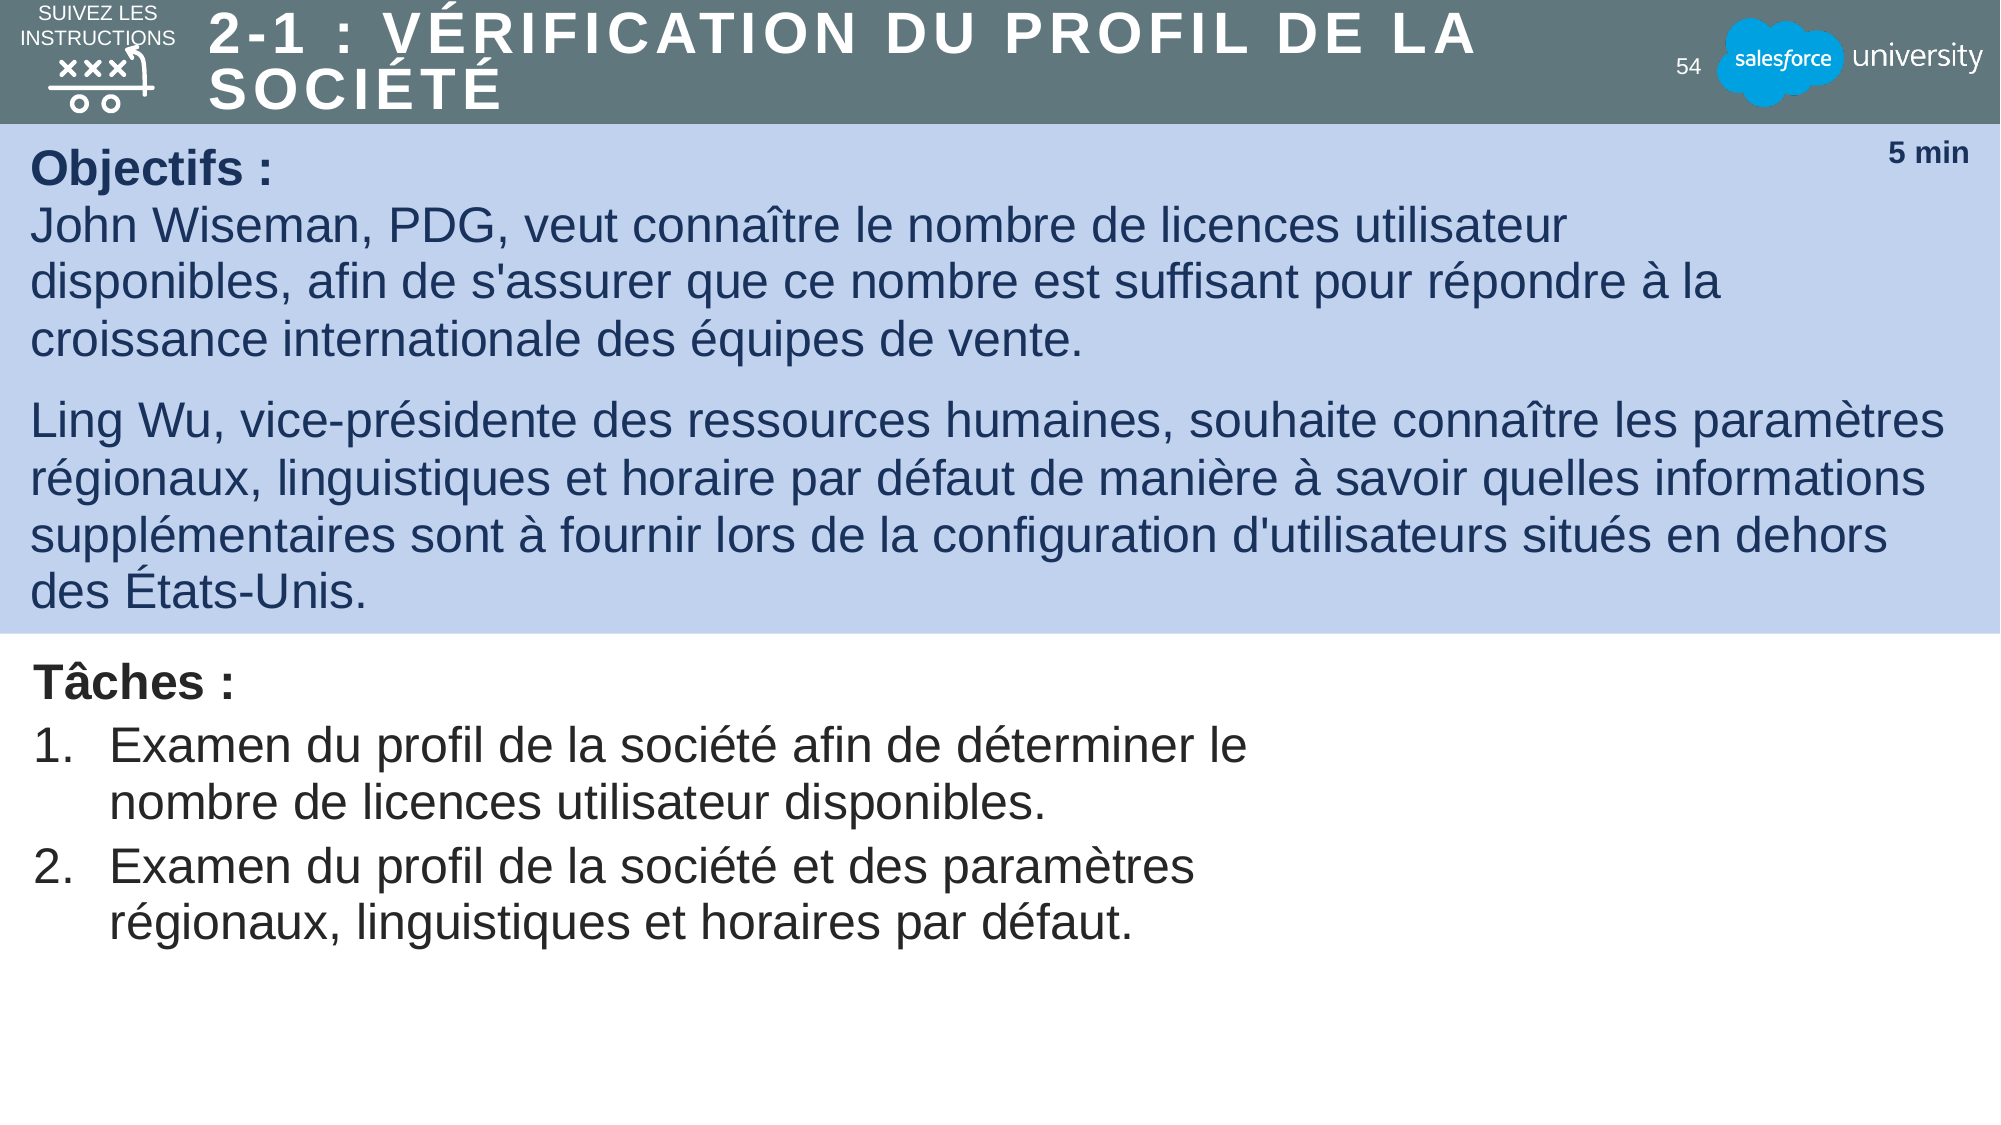

SUIVEZ LES INSTRUCTIONS
# 2-1 : Vérification du profil de la société
54
Objectifs :
John Wiseman, PDG, veut connaître le nombre de licences utilisateur
disponibles, afin de s'assurer que ce nombre est suffisant pour répondre à la croissance internationale des équipes de vente.
Ling Wu, vice-présidente des ressources humaines, souhaite connaître les paramètres régionaux, linguistiques et horaire par défaut de manière à savoir quelles informations supplémentaires sont à fournir lors de la configuration d'utilisateurs situés en dehors des États-Unis.
5 min
Tâches :
Examen du profil de la société afin de déterminer le nombre de licences utilisateur disponibles.
Examen du profil de la société et des paramètres régionaux, linguistiques et horaires par défaut.